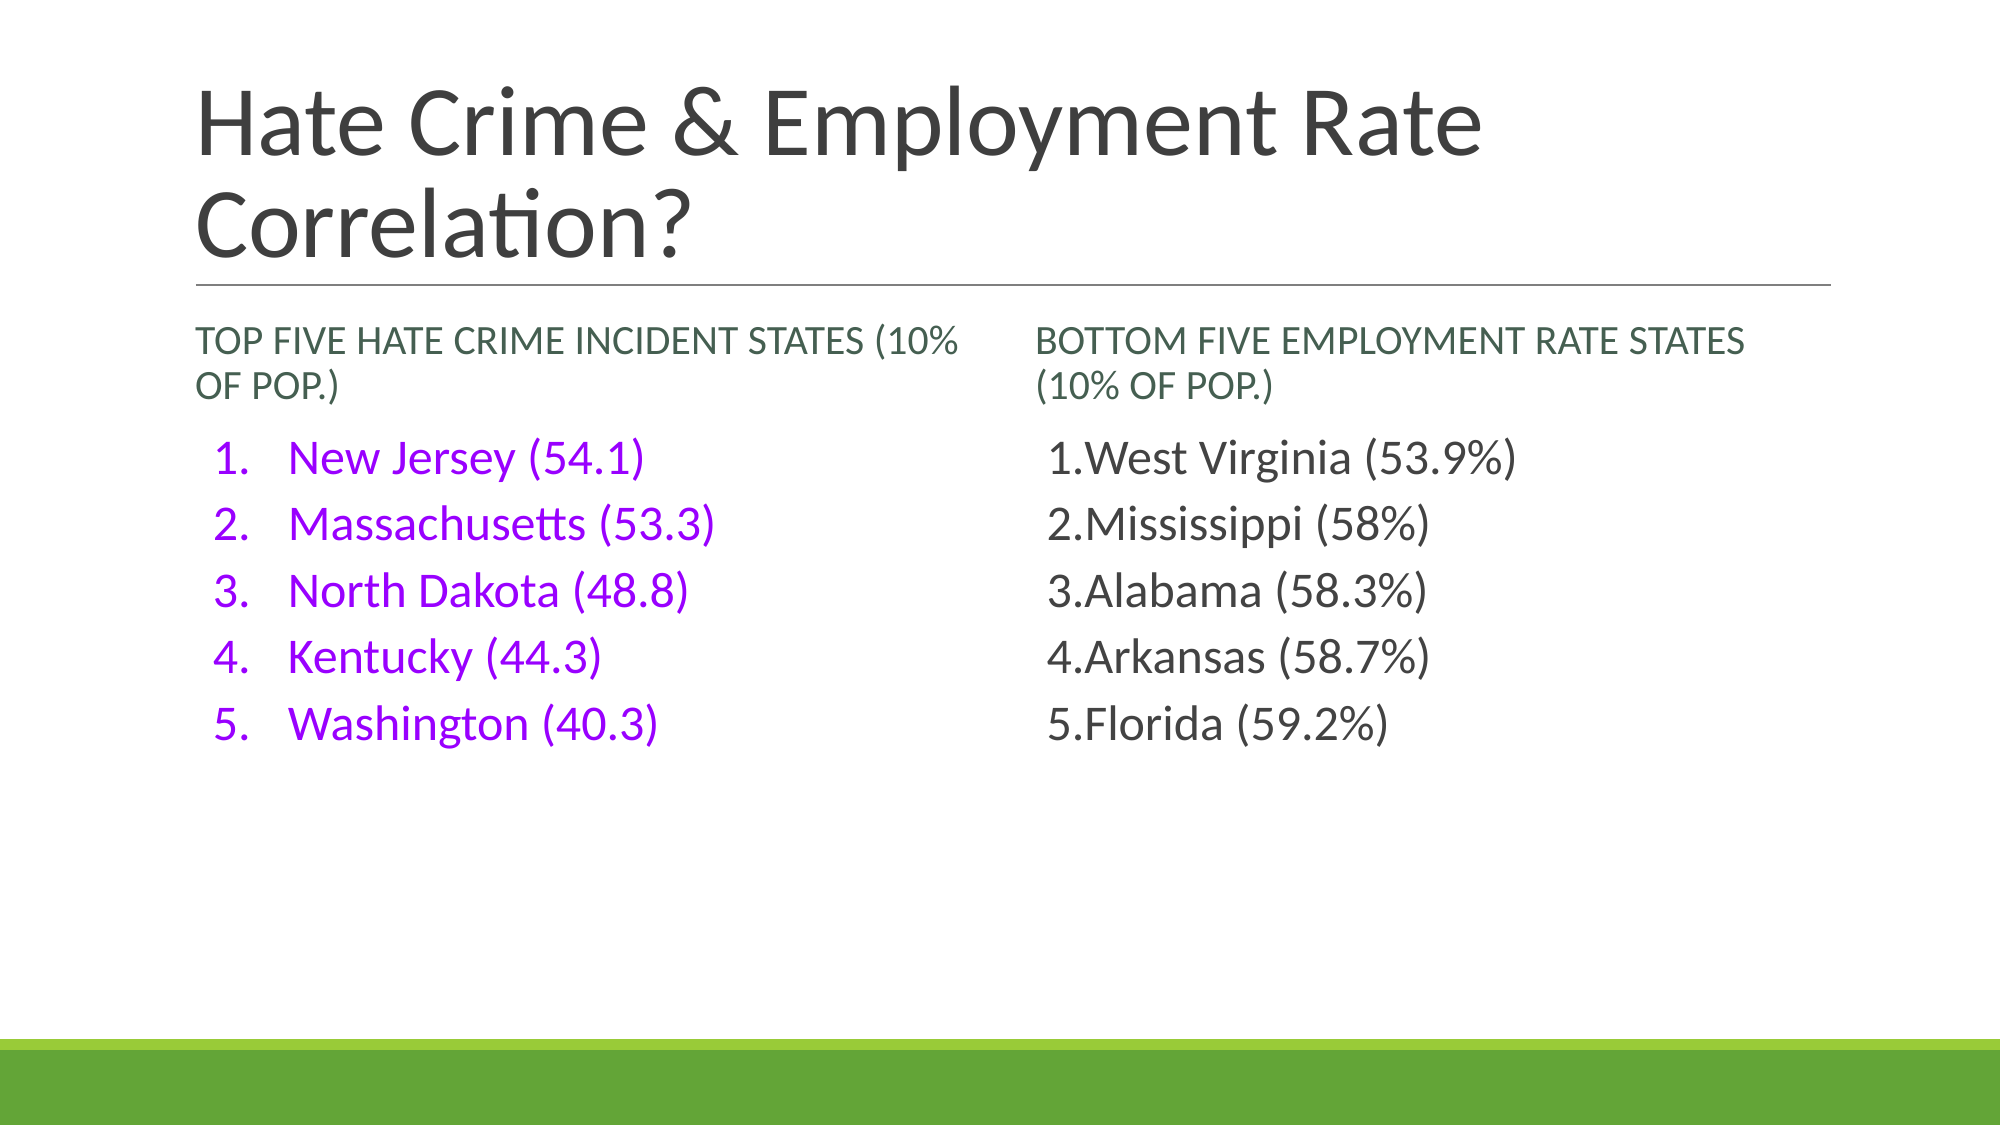

# Hate Crime & Employment Rate Correlation?
TOP FIVE HATE CRIME INCIDENT STATES (10% OF POP.)
BOTTOM FIVE EMPLOYMENT RATE STATES (10% OF POP.)
New Jersey (54.1)
Massachusetts (53.3)
North Dakota (48.8)
Kentucky (44.3)
Washington (40.3)

West Virginia (53.9%)
Mississippi (58%)
Alabama (58.3%)
Arkansas (58.7%)
Florida (59.2%)